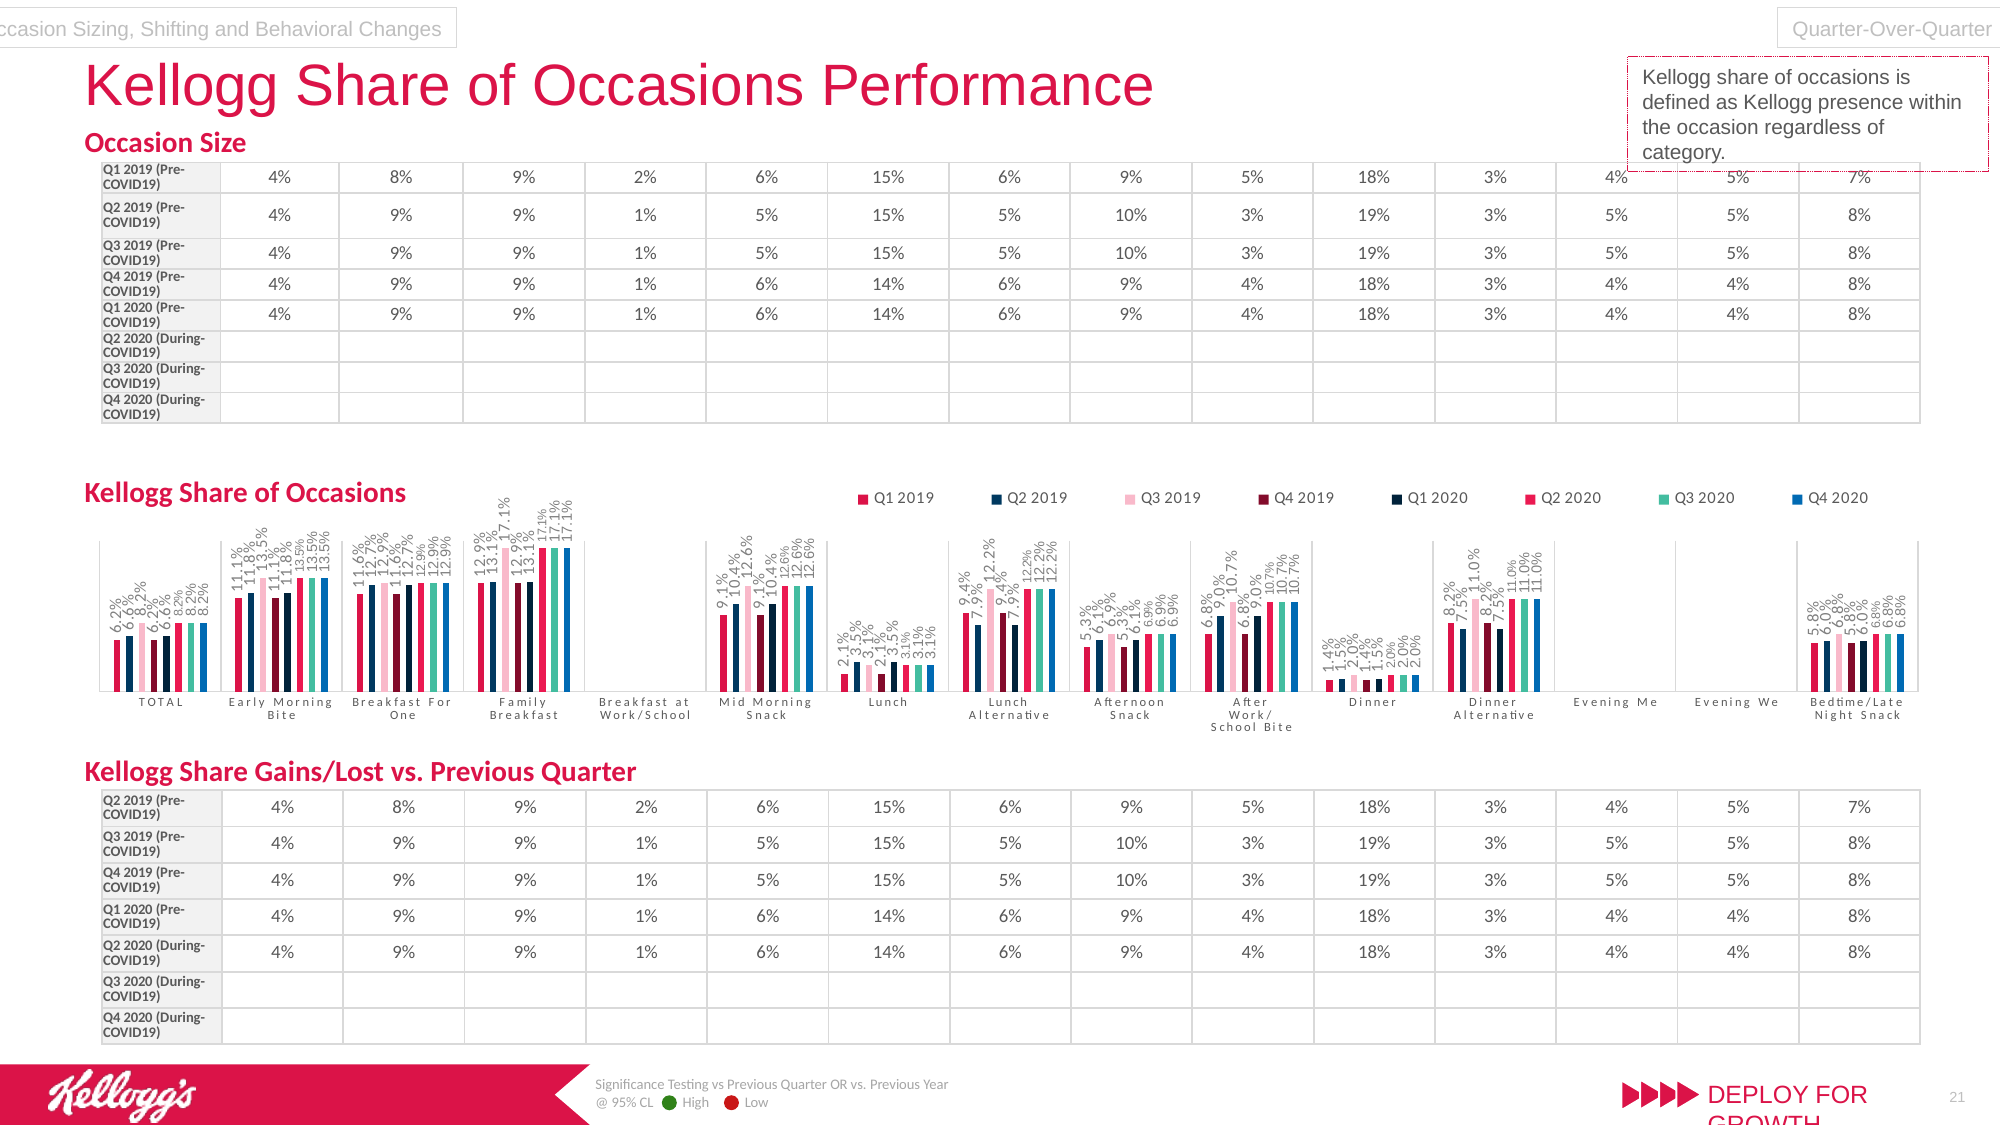

Quarter-Over-Quarter
Occasion Sizing, Shifting and Behavioral Changes
# Kellogg Share of Occasions Performance
Kellogg share of occasions is defined as Kellogg presence within the occasion regardless of category.
Occasion Size
| Q1 2019 (Pre-COVID19) | 4% | 8% | 9% | 2% | 6% | 15% | 6% | 9% | 5% | 18% | 3% | 4% | 5% | 7% |
| --- | --- | --- | --- | --- | --- | --- | --- | --- | --- | --- | --- | --- | --- | --- |
| Q2 2019 (Pre-COVID19) | 4% | 9% | 9% | 1% | 5% | 15% | 5% | 10% | 3% | 19% | 3% | 5% | 5% | 8% |
| Q3 2019 (Pre-COVID19) | 4% | 9% | 9% | 1% | 5% | 15% | 5% | 10% | 3% | 19% | 3% | 5% | 5% | 8% |
| Q4 2019 (Pre-COVID19) | 4% | 9% | 9% | 1% | 6% | 14% | 6% | 9% | 4% | 18% | 3% | 4% | 4% | 8% |
| Q1 2020 (Pre-COVID19) | 4% | 9% | 9% | 1% | 6% | 14% | 6% | 9% | 4% | 18% | 3% | 4% | 4% | 8% |
| Q2 2020 (During-COVID19) |  |  |  |  |  |  |  |  |  |  |  |  |  |  |
| Q3 2020 (During-COVID19) |  |  |  |  |  |  |  |  |  |  |  |  |  |  |
| Q4 2020 (During-COVID19) |  |  |  |  |  |  |  |  |  |  |  |  |  |  |
Kellogg Share of Occasions

### Chart

| Category | Q1 2019 | Q2 2019 | Q3 2019 | Q4 2019 | Q1 2020 | Q2 2020 | Q3 2020 | Q4 2020 |
|---|---|---|---|---|---|---|---|---|
| TOTAL | 0.062 | 0.066 | 0.082 | 0.062 | 0.066 | 0.082 | 0.082 | 0.082 |
| Early Morning Bite | 0.111 | 0.118 | 0.135 | 0.111 | 0.118 | 0.135 | 0.135 | 0.135 |
| Breakfast For One | 0.116 | 0.127 | 0.129 | 0.116 | 0.127 | 0.129 | 0.129 | 0.129 |
| Family Breakfast | 0.129 | 0.131 | 0.171 | 0.129 | 0.131 | 0.171 | 0.171 | 0.171 |
| Breakfast at Work/School | None | None | None | None | None | None | None | None |
| Mid Morning Snack | 0.091 | 0.104 | 0.126 | 0.091 | 0.104 | 0.126 | 0.126 | 0.126 |
| Lunch | 0.021 | 0.035 | 0.031 | 0.021 | 0.035 | 0.031 | 0.031 | 0.031 |
| Lunch Alternative | 0.094 | 0.079 | 0.122 | 0.094 | 0.079 | 0.122 | 0.122 | 0.122 |
| Afternoon Snack | 0.053 | 0.061 | 0.069 | 0.053 | 0.061 | 0.069 | 0.069 | 0.069 |
| After Work/School Bite | 0.068 | 0.09 | 0.107 | 0.068 | 0.09 | 0.107 | 0.107 | 0.107 |
| Dinner | 0.014 | 0.015 | 0.02 | 0.014 | 0.015 | 0.02 | 0.02 | 0.02 |
| Dinner Alternative | 0.082 | 0.075 | 0.11 | 0.082 | 0.075 | 0.11 | 0.11 | 0.11 |
| Evening Me | None | None | None | None | None | None | None | None |
| Evening We | None | None | None | None | None | None | None | None |
| Bedtime/Late Night Snack | 0.058 | 0.06 | 0.068 | 0.058 | 0.06 | 0.068 | 0.068 | 0.068 |
Kellogg Share Gains/Lost vs. Previous Quarter
| Q2 2019 (Pre-COVID19) | 4% | 8% | 9% | 2% | 6% | 15% | 6% | 9% | 5% | 18% | 3% | 4% | 5% | 7% |
| --- | --- | --- | --- | --- | --- | --- | --- | --- | --- | --- | --- | --- | --- | --- |
| Q3 2019 (Pre-COVID19) | 4% | 9% | 9% | 1% | 5% | 15% | 5% | 10% | 3% | 19% | 3% | 5% | 5% | 8% |
| Q4 2019 (Pre-COVID19) | 4% | 9% | 9% | 1% | 5% | 15% | 5% | 10% | 3% | 19% | 3% | 5% | 5% | 8% |
| Q1 2020 (Pre-COVID19) | 4% | 9% | 9% | 1% | 6% | 14% | 6% | 9% | 4% | 18% | 3% | 4% | 4% | 8% |
| Q2 2020 (During-COVID19) | 4% | 9% | 9% | 1% | 6% | 14% | 6% | 9% | 4% | 18% | 3% | 4% | 4% | 8% |
| Q3 2020 (During-COVID19) |  |  |  |  |  |  |  |  |  |  |  |  |  |  |
| Q4 2020 (During-COVID19) |  |  |  |  |  |  |  |  |  |  |  |  |  |  |
Significance Testing vs Previous Quarter OR vs. Previous Year
@ 95% CL         High           Low
21